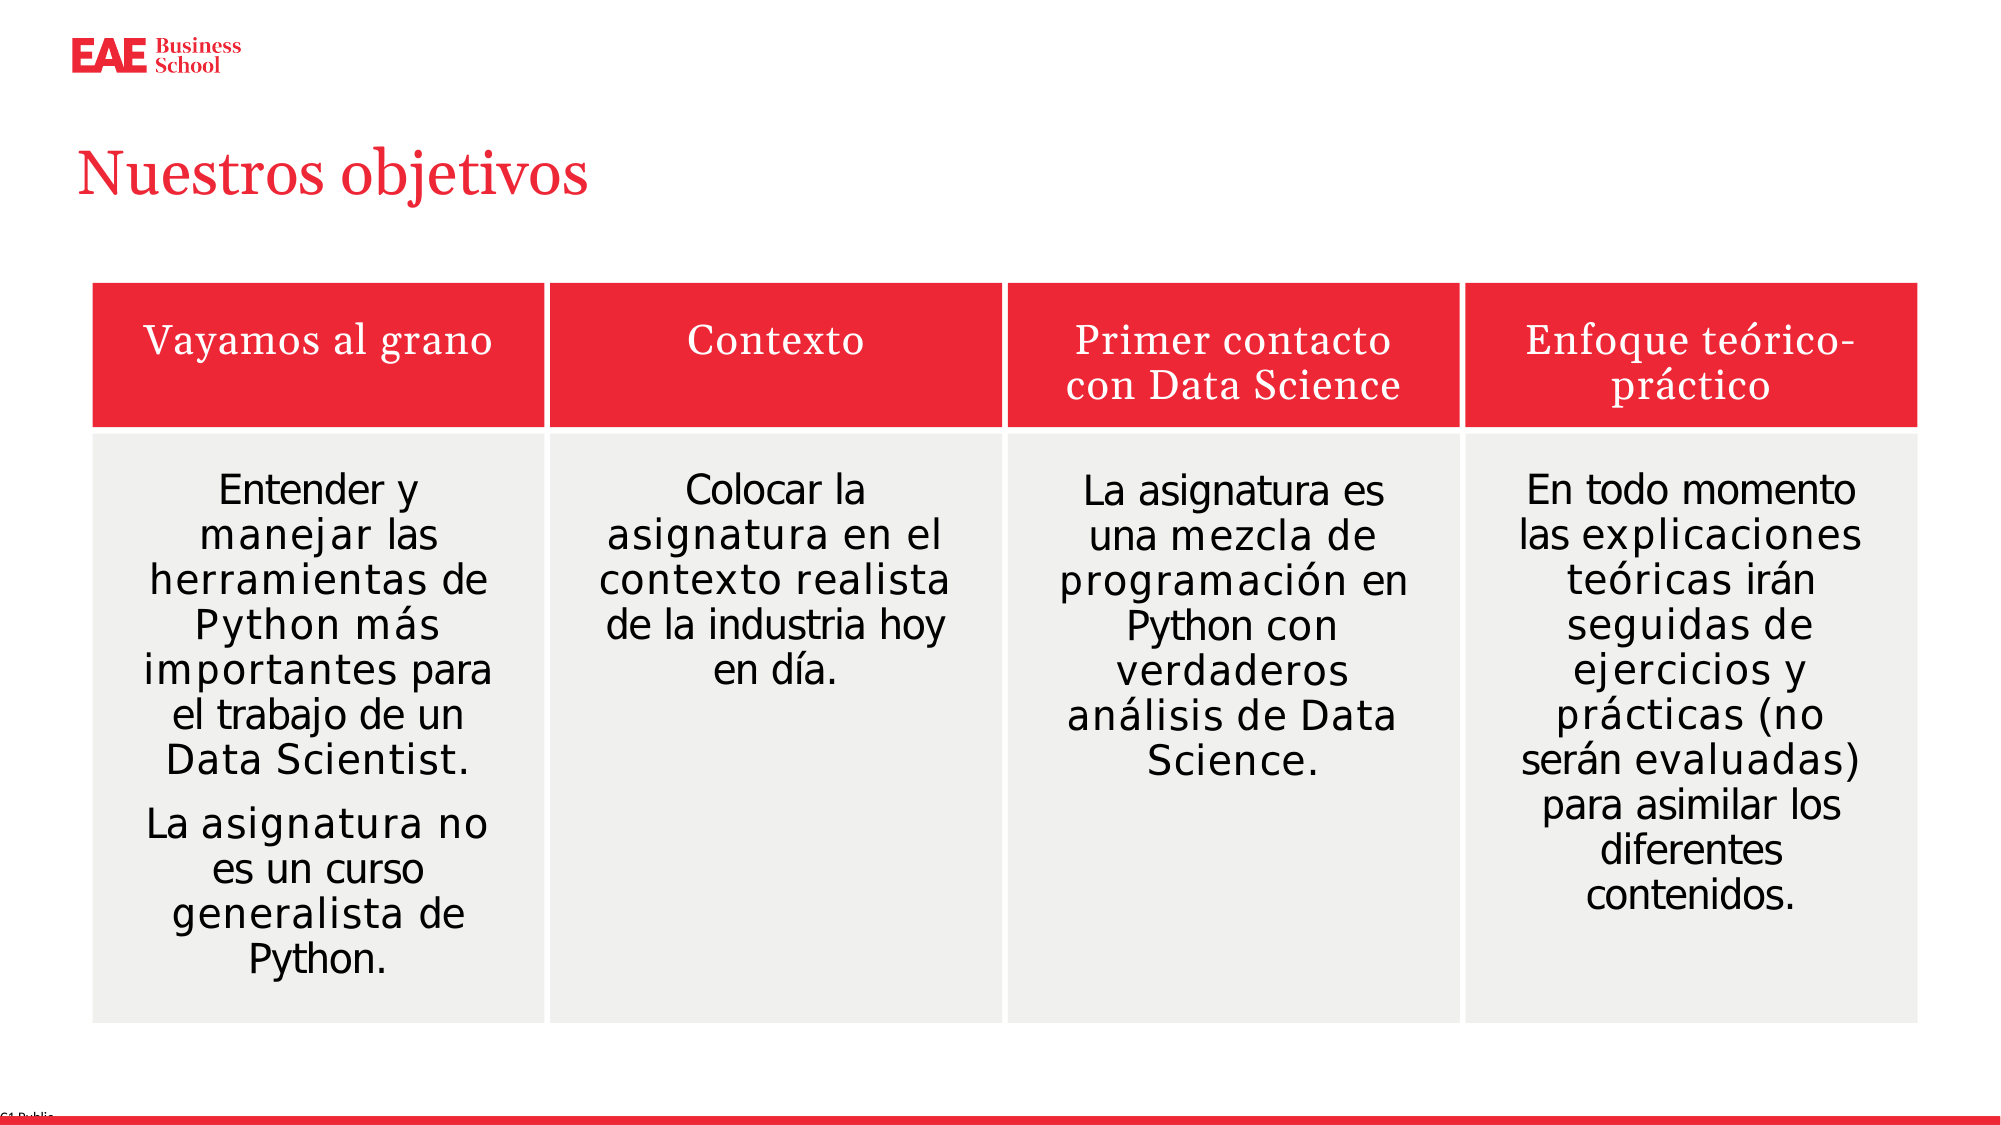

# Nuestros objetivos
Vayamos al grano
Contexto
Primer contacto con Data Science
Enfoque teórico-práctico
Entender y manejar las herramientas de Python más importantes para el trabajo de un Data Scientist.
La asignatura no es un curso generalista de Python.

Colocar la asignatura en el contexto realista de la industria hoy en día.

La asignatura es una mezcla de programación en Python con verdaderos análisis de Data Science.
En todo momento las explicaciones teóricas irán seguidas de ejercicios y prácticas (no serán evaluadas) para asimilar los diferentes contenidos.